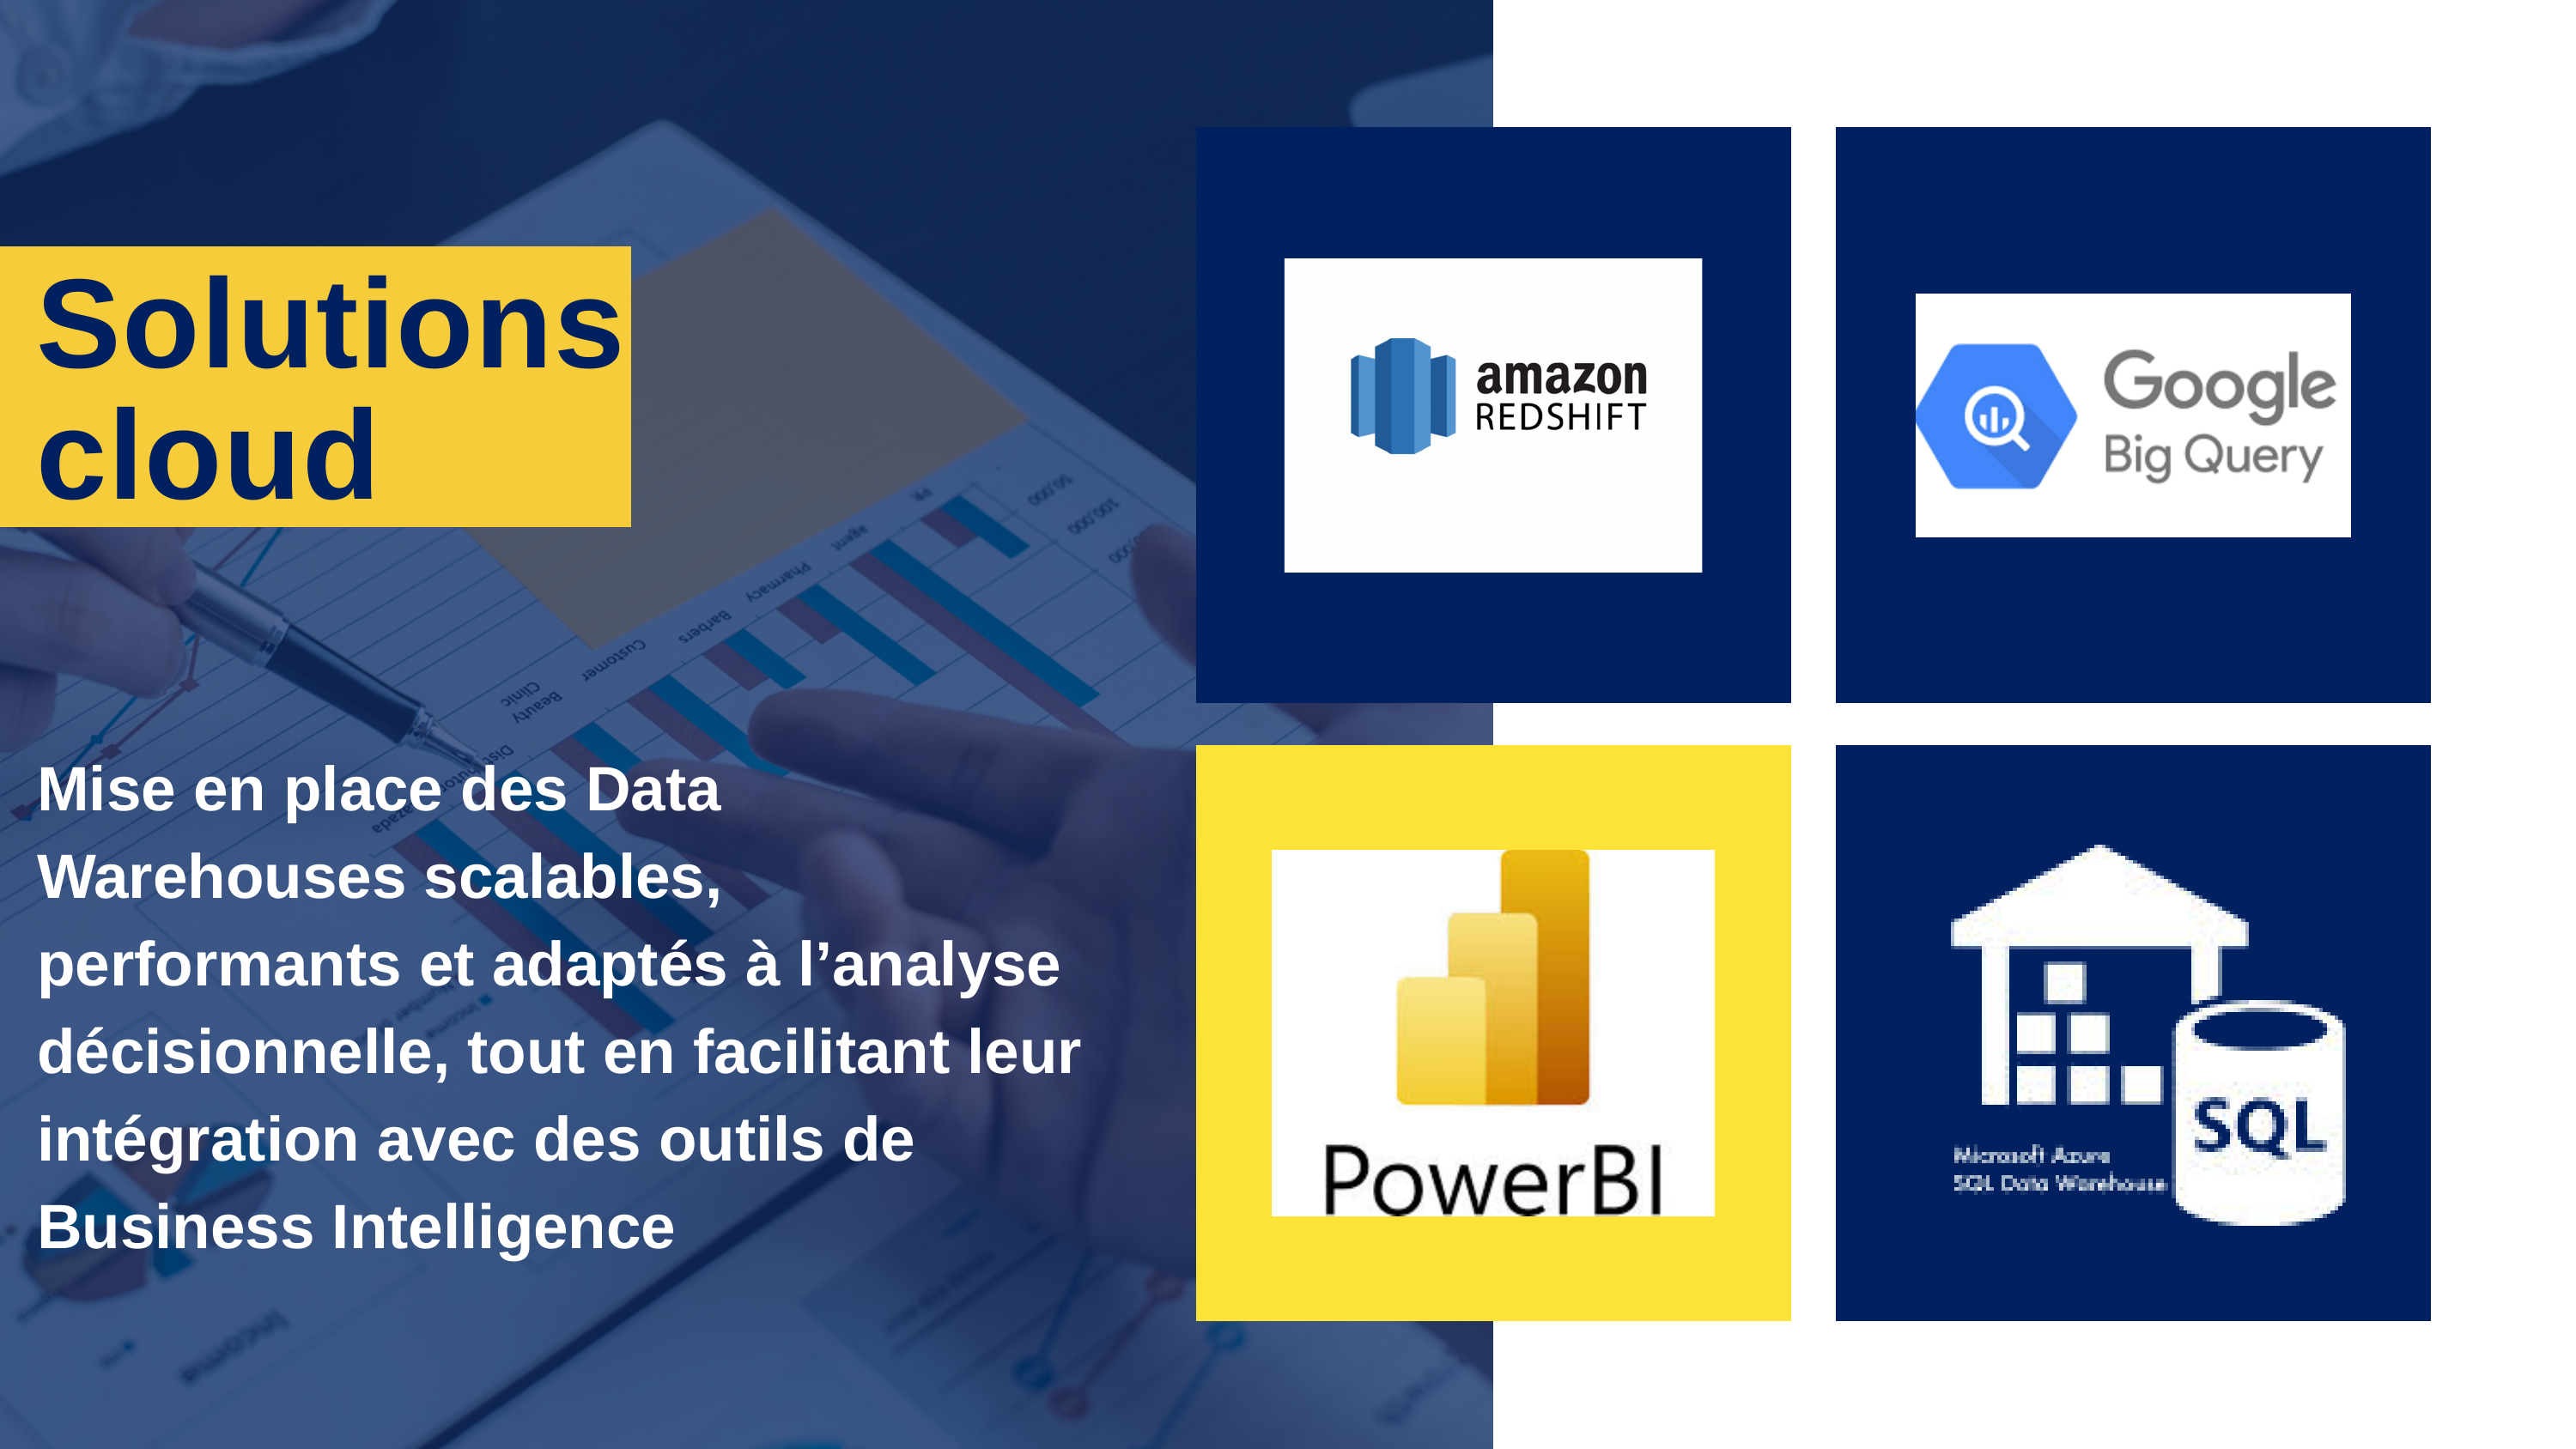

Solutions cloud

Mise en place des Data Warehouses scalables, performants et adaptés à l’analyse décisionnelle, tout en facilitant leur intégration avec des outils de Business Intelligence